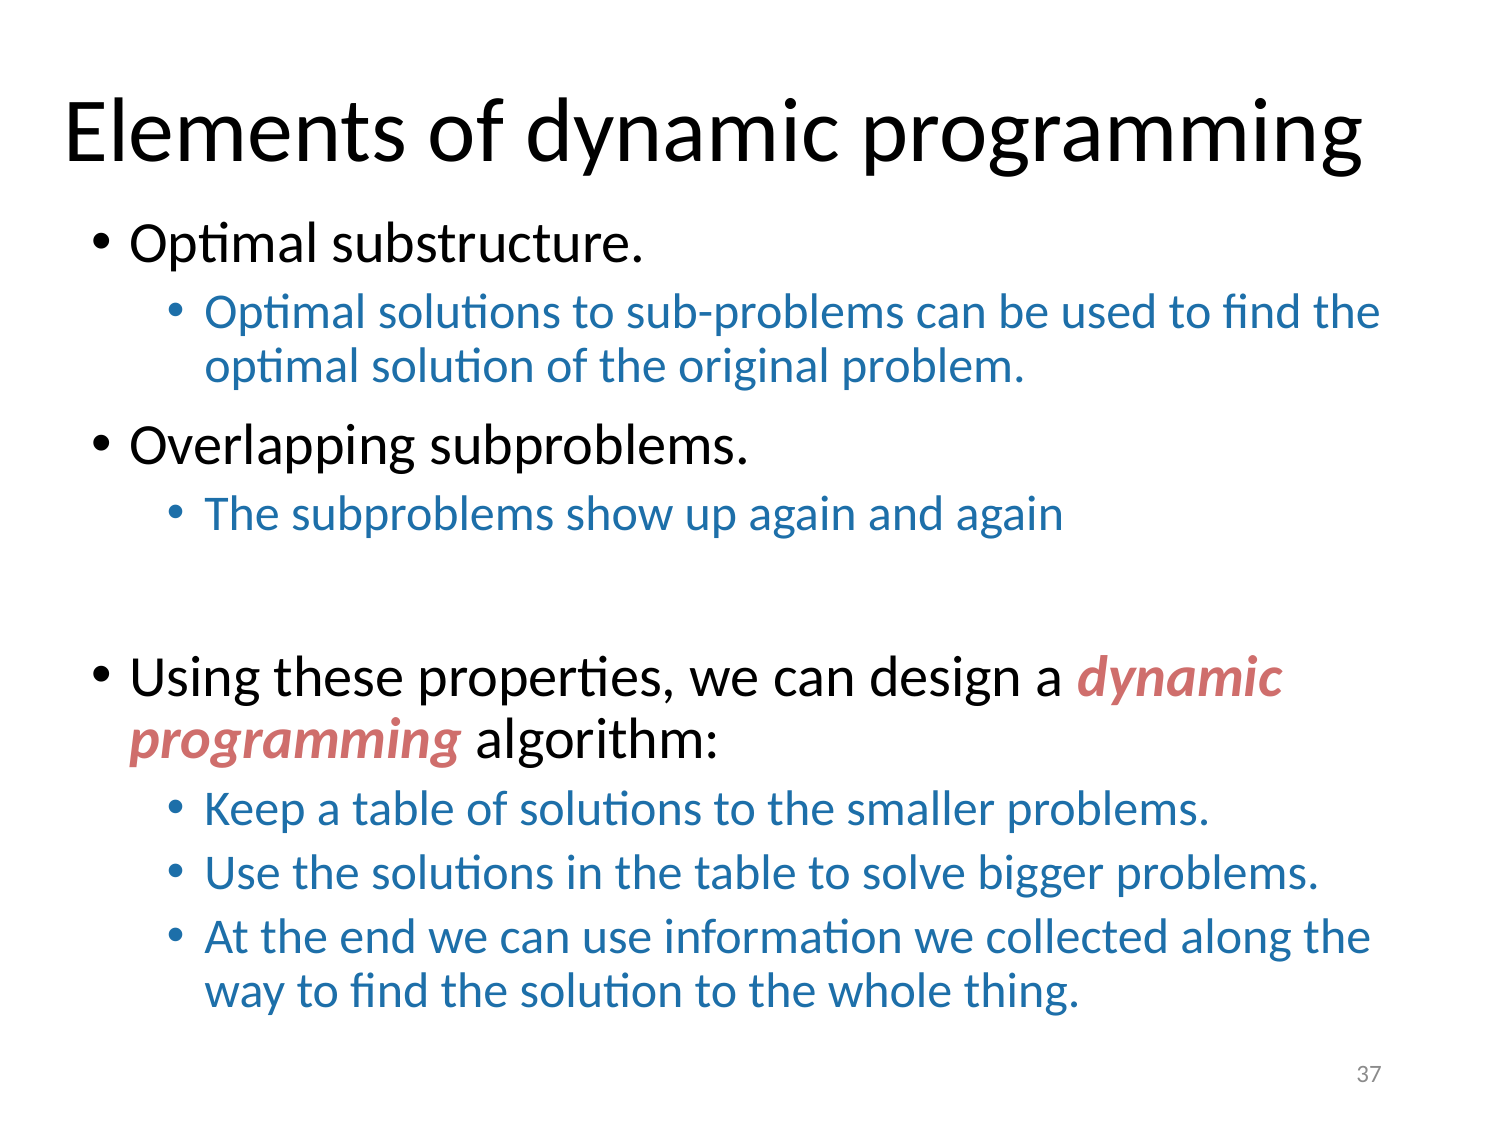

# Elements of dynamic programming
Optimal substructure.
Optimal solutions to sub-problems can be used to find the optimal solution of the original problem.
Overlapping subproblems.
The subproblems show up again and again

Using these properties, we can design a dynamic programming algorithm:
Keep a table of solutions to the smaller problems.
Use the solutions in the table to solve bigger problems.
At the end we can use information we collected along the way to find the solution to the whole thing.

37